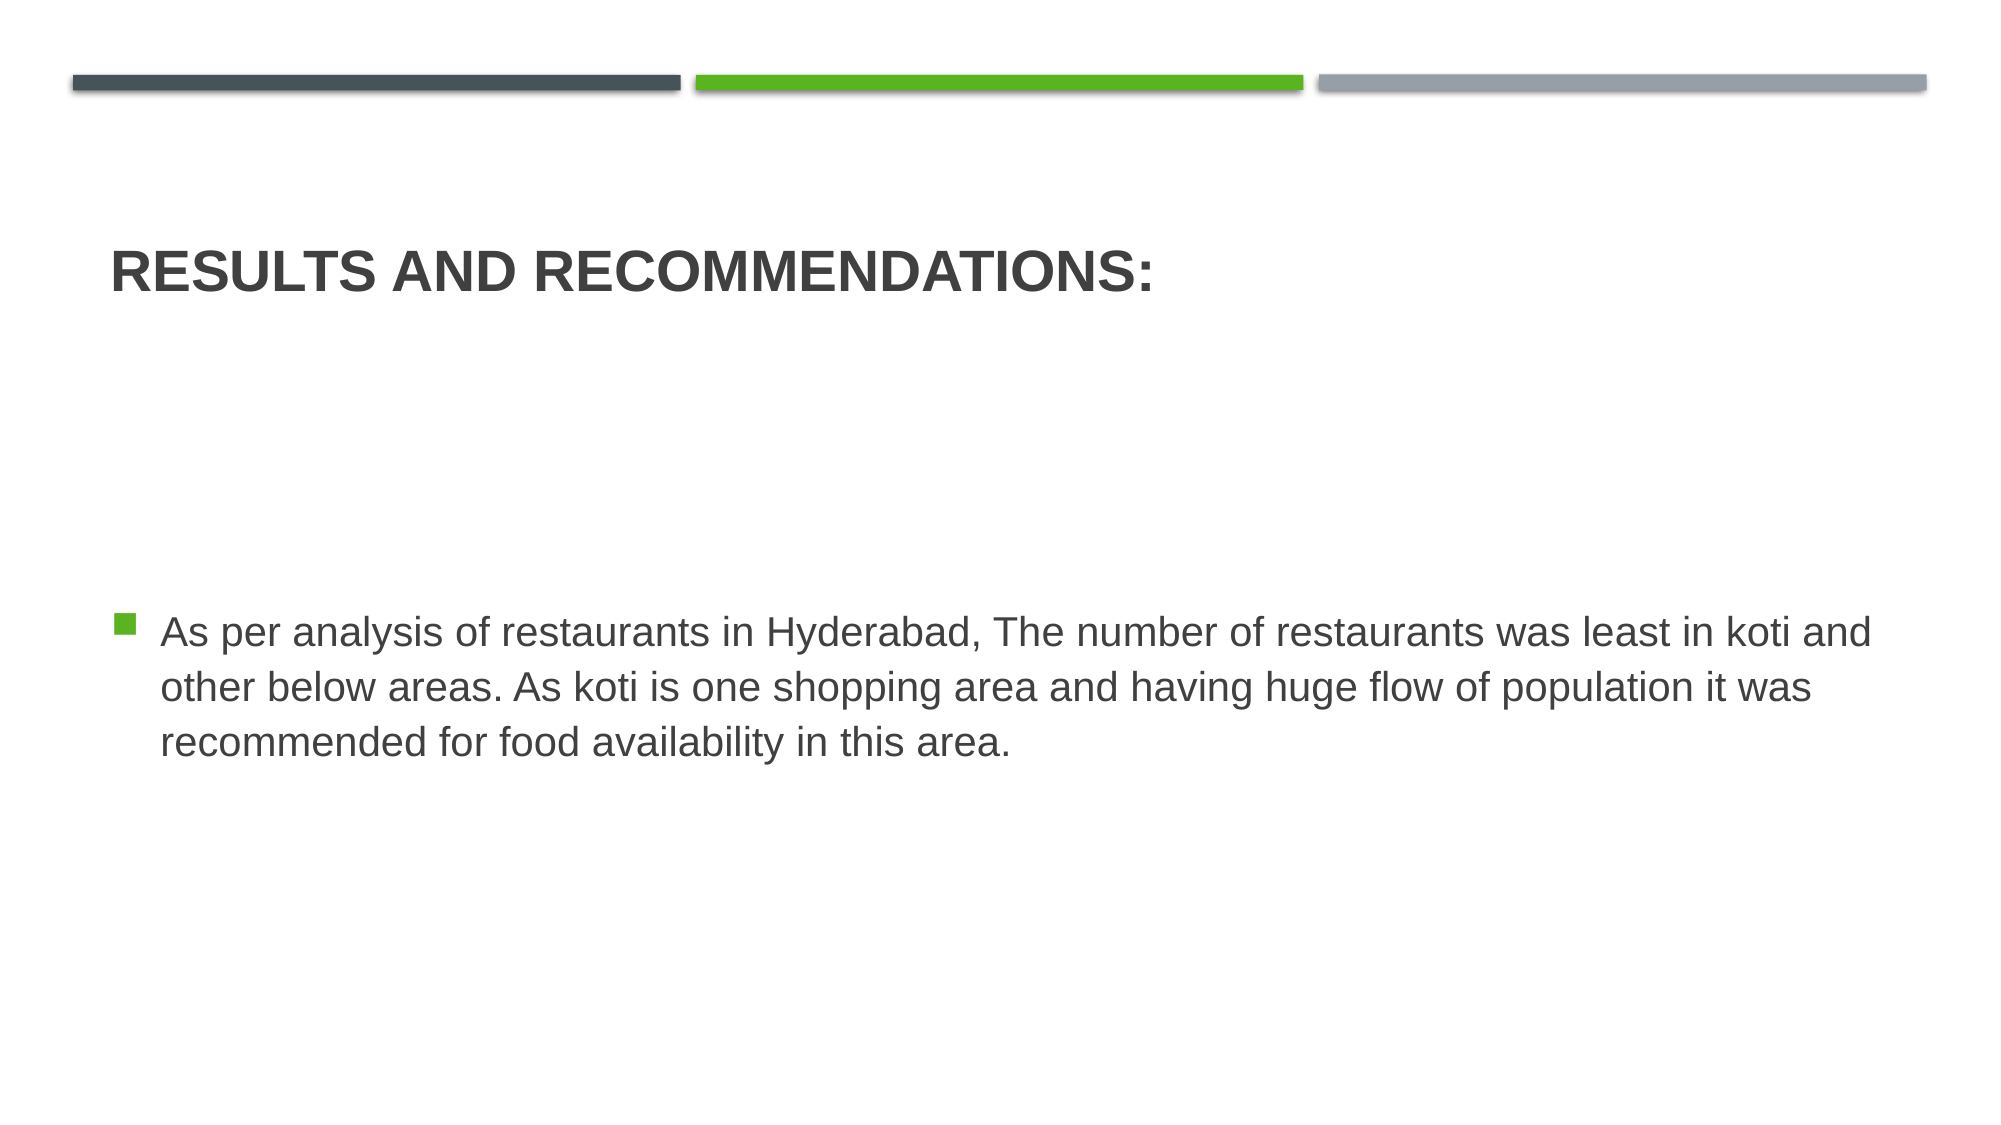

# Results and Recommendations:
As per analysis of restaurants in Hyderabad, The number of restaurants was least in koti and other below areas. As koti is one shopping area and having huge flow of population it was recommended for food availability in this area.